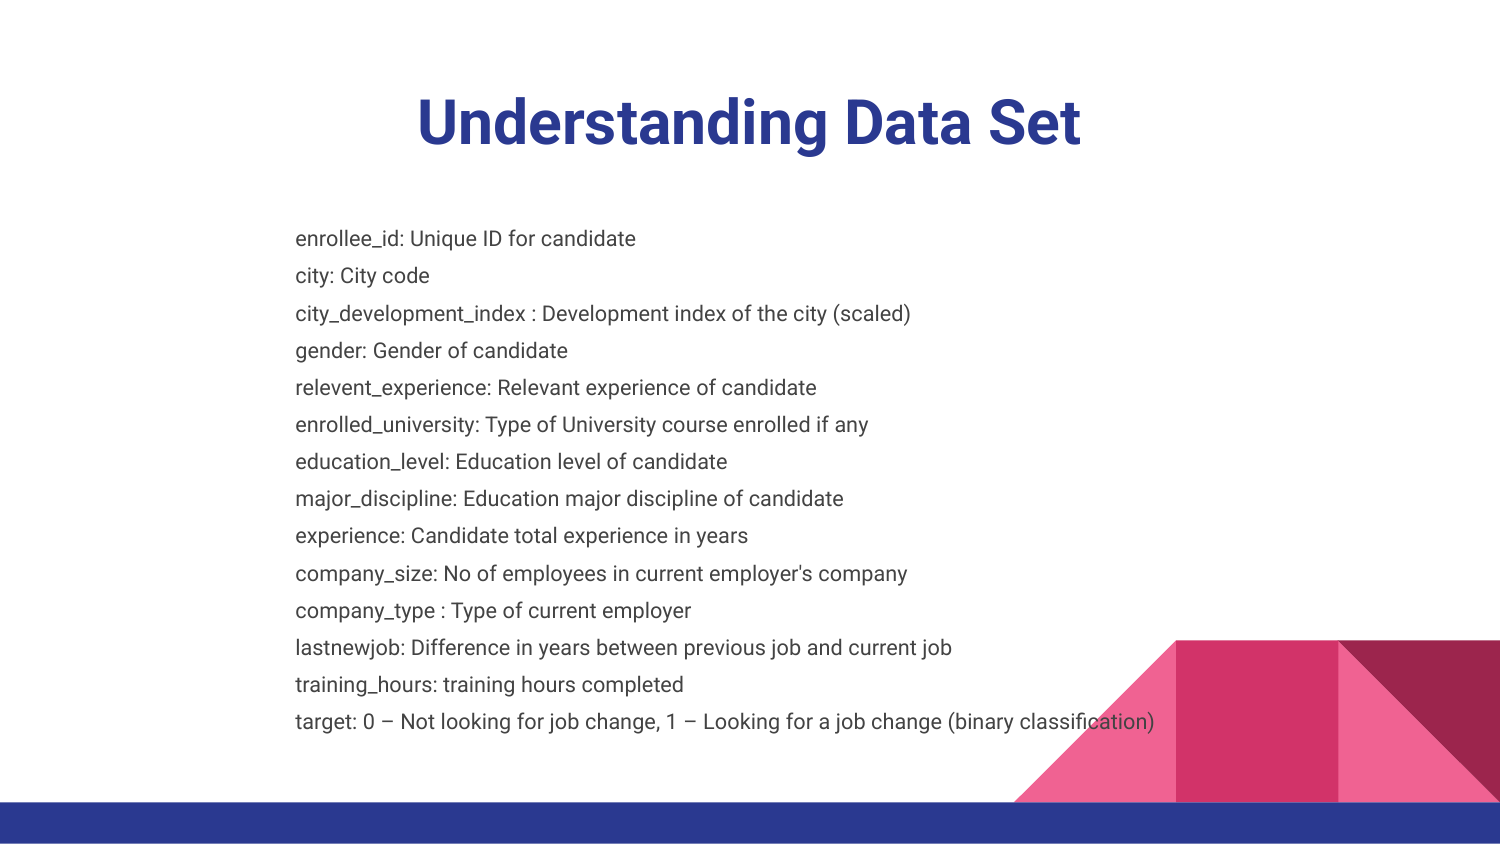

# Understanding Data Set
enrollee_id: Unique ID for candidate
city: City code
city_development_index : Development index of the city (scaled)
gender: Gender of candidate
relevent_experience: Relevant experience of candidate
enrolled_university: Type of University course enrolled if any
education_level: Education level of candidate
major_discipline: Education major discipline of candidate
experience: Candidate total experience in years
company_size: No of employees in current employer's company
company_type : Type of current employer
lastnewjob: Difference in years between previous job and current job
training_hours: training hours completed
target: 0 – Not looking for job change, 1 – Looking for a job change (binary classification)